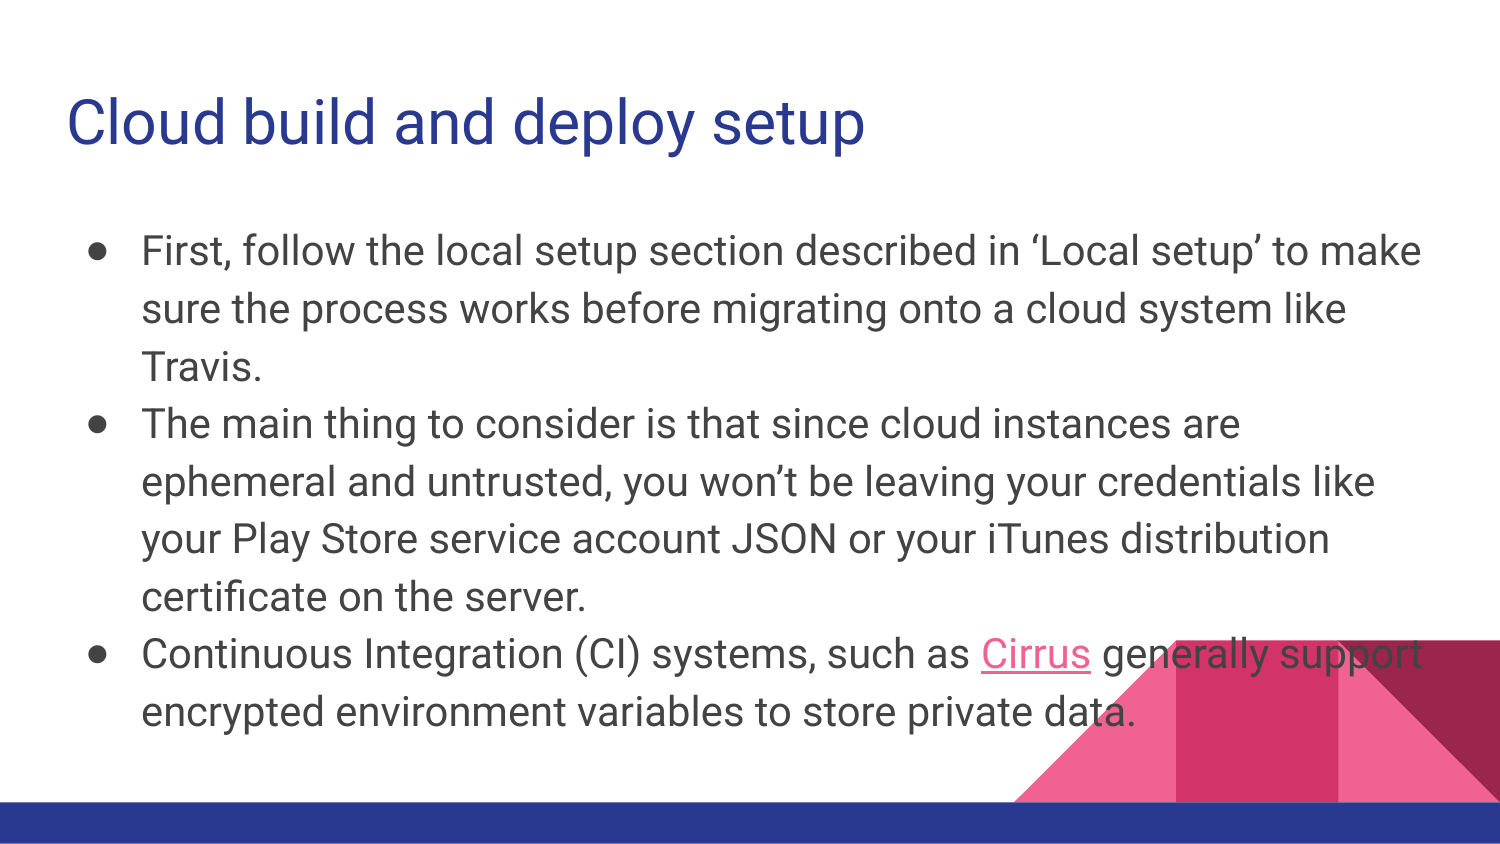

# Cloud build and deploy setup
First, follow the local setup section described in ‘Local setup’ to make sure the process works before migrating onto a cloud system like Travis.
The main thing to consider is that since cloud instances are ephemeral and untrusted, you won’t be leaving your credentials like your Play Store service account JSON or your iTunes distribution certificate on the server.
Continuous Integration (CI) systems, such as Cirrus generally support encrypted environment variables to store private data.